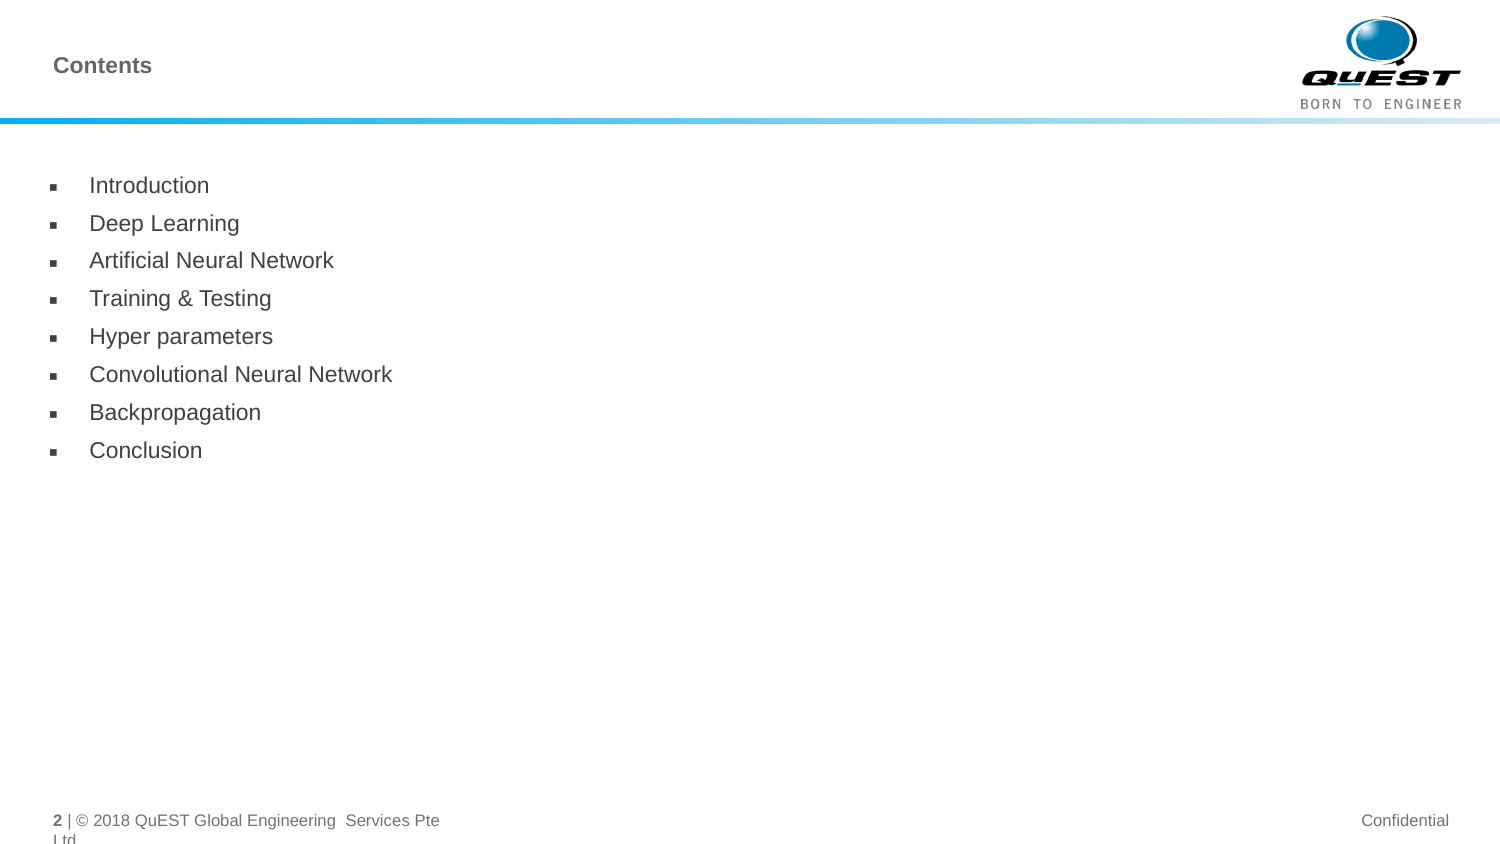

# Contents
Introduction
Deep Learning
Artificial Neural Network
Training & Testing
Hyper parameters
Convolutional Neural Network
Backpropagation
Conclusion